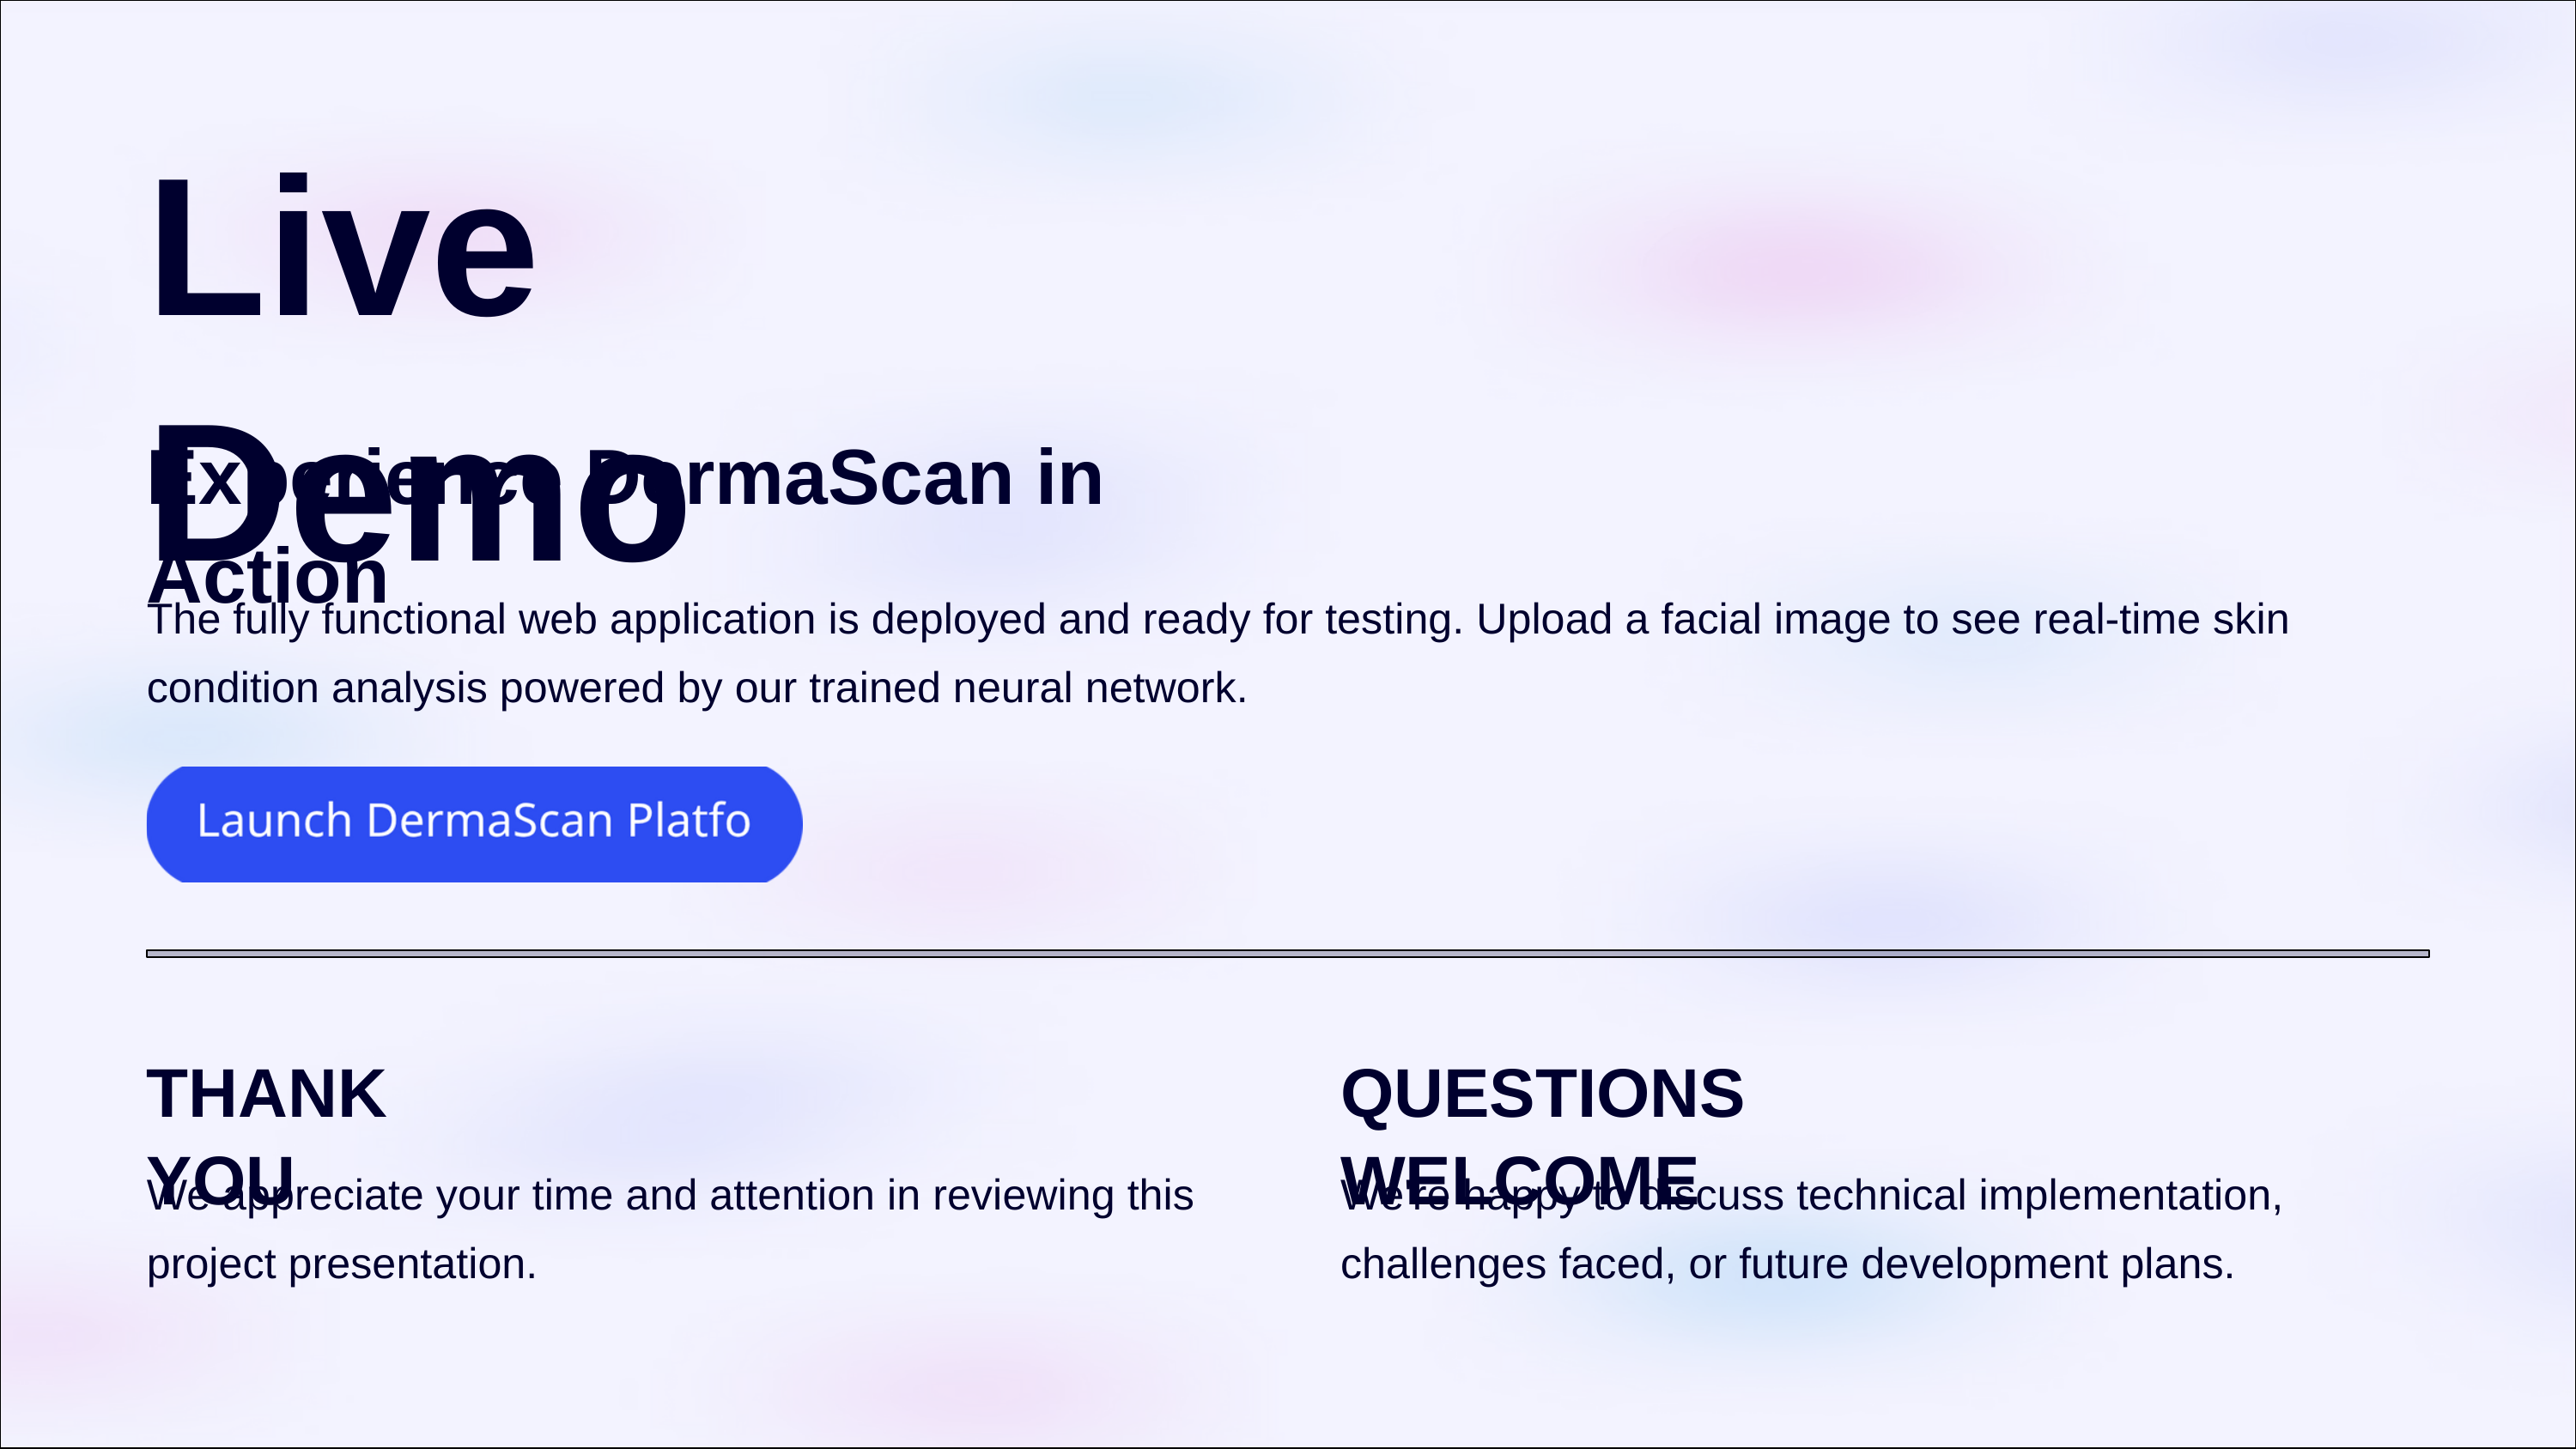

Live Demo
Experience DermaScan in Action
The fully functional web application is deployed and ready for testing. Upload a facial image to see real-time skin condition analysis powered by our trained neural network.

THANK YOU
QUESTIONS WELCOME
We appreciate your time and attention in reviewing this project presentation.
We're happy to discuss technical implementation, challenges faced, or future development plans.